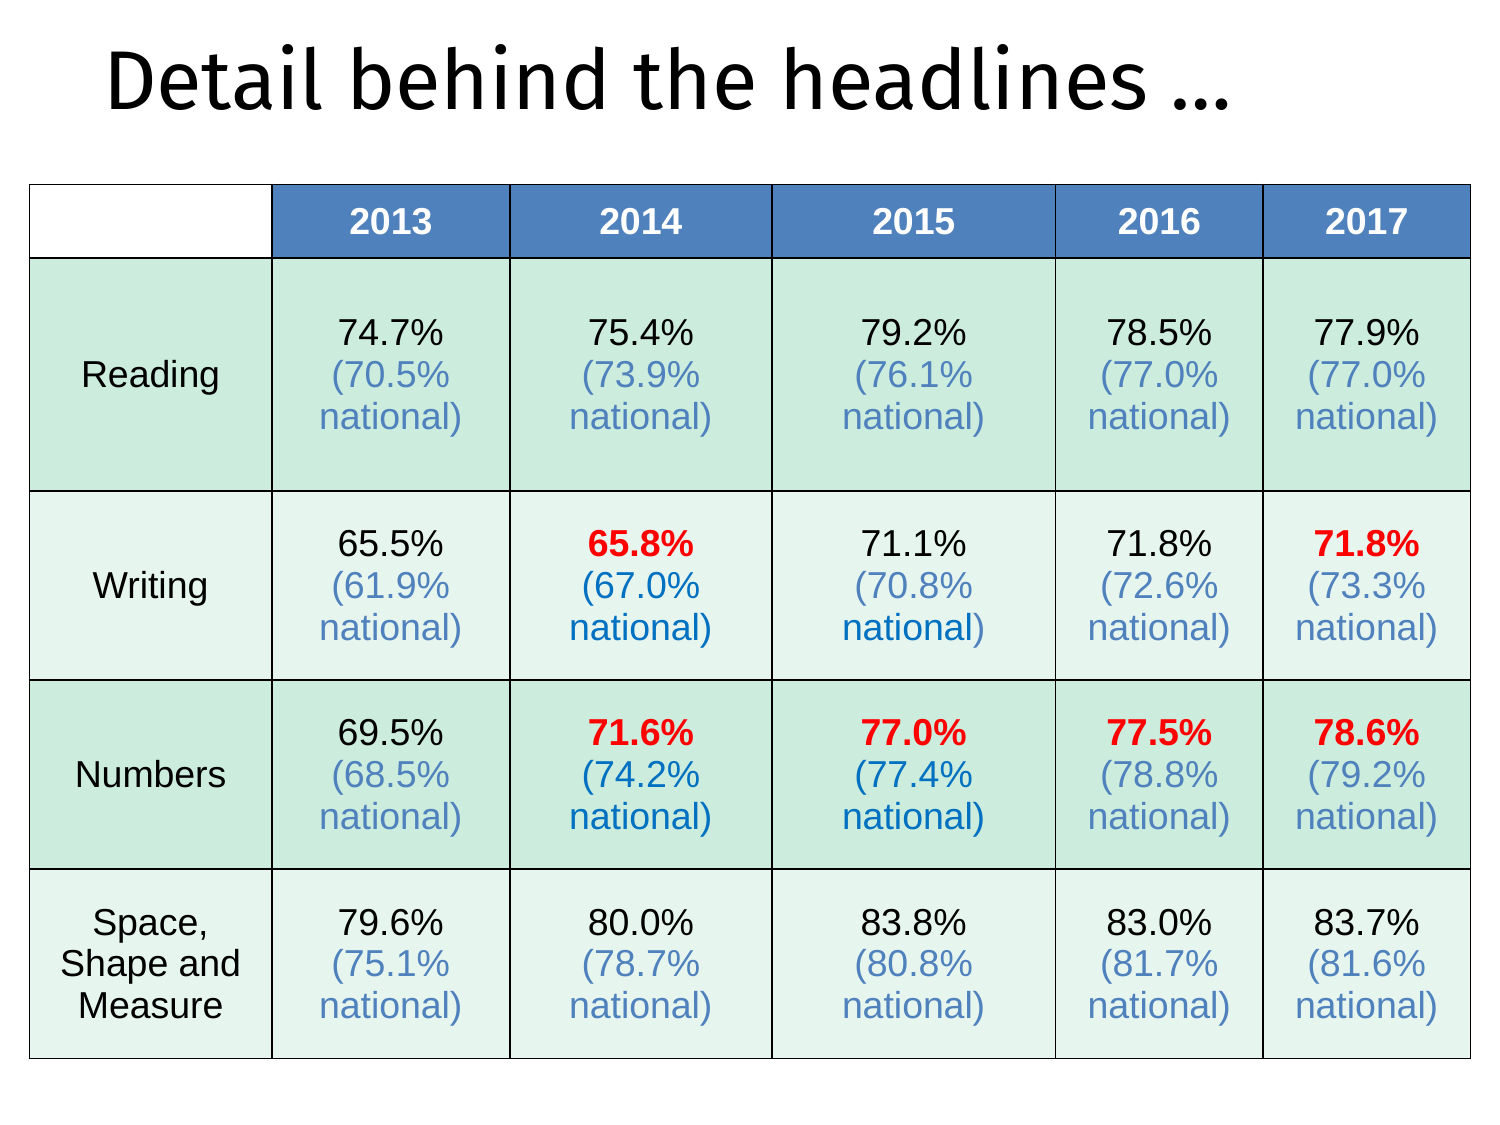

Detail behind the headlines …
|  | 2013 | 2014 | 2015 | 2016 | 2017 |
| --- | --- | --- | --- | --- | --- |
| Reading | 74.7% (70.5% national) | 75.4% (73.9% national) | 79.2% (76.1% national) | 78.5% (77.0% national) | 77.9% (77.0% national) |
| Writing | 65.5% (61.9% national) | 65.8% (67.0% national) | 71.1% (70.8% national) | 71.8% (72.6% national) | 71.8% (73.3% national) |
| Numbers | 69.5% (68.5% national) | 71.6% (74.2% national) | 77.0% (77.4% national) | 77.5% (78.8% national) | 78.6% (79.2% national) |
| Space, Shape and Measure | 79.6% (75.1% national) | 80.0% (78.7% national) | 83.8% (80.8% national) | 83.0% (81.7% national) | 83.7% (81.6% national) |